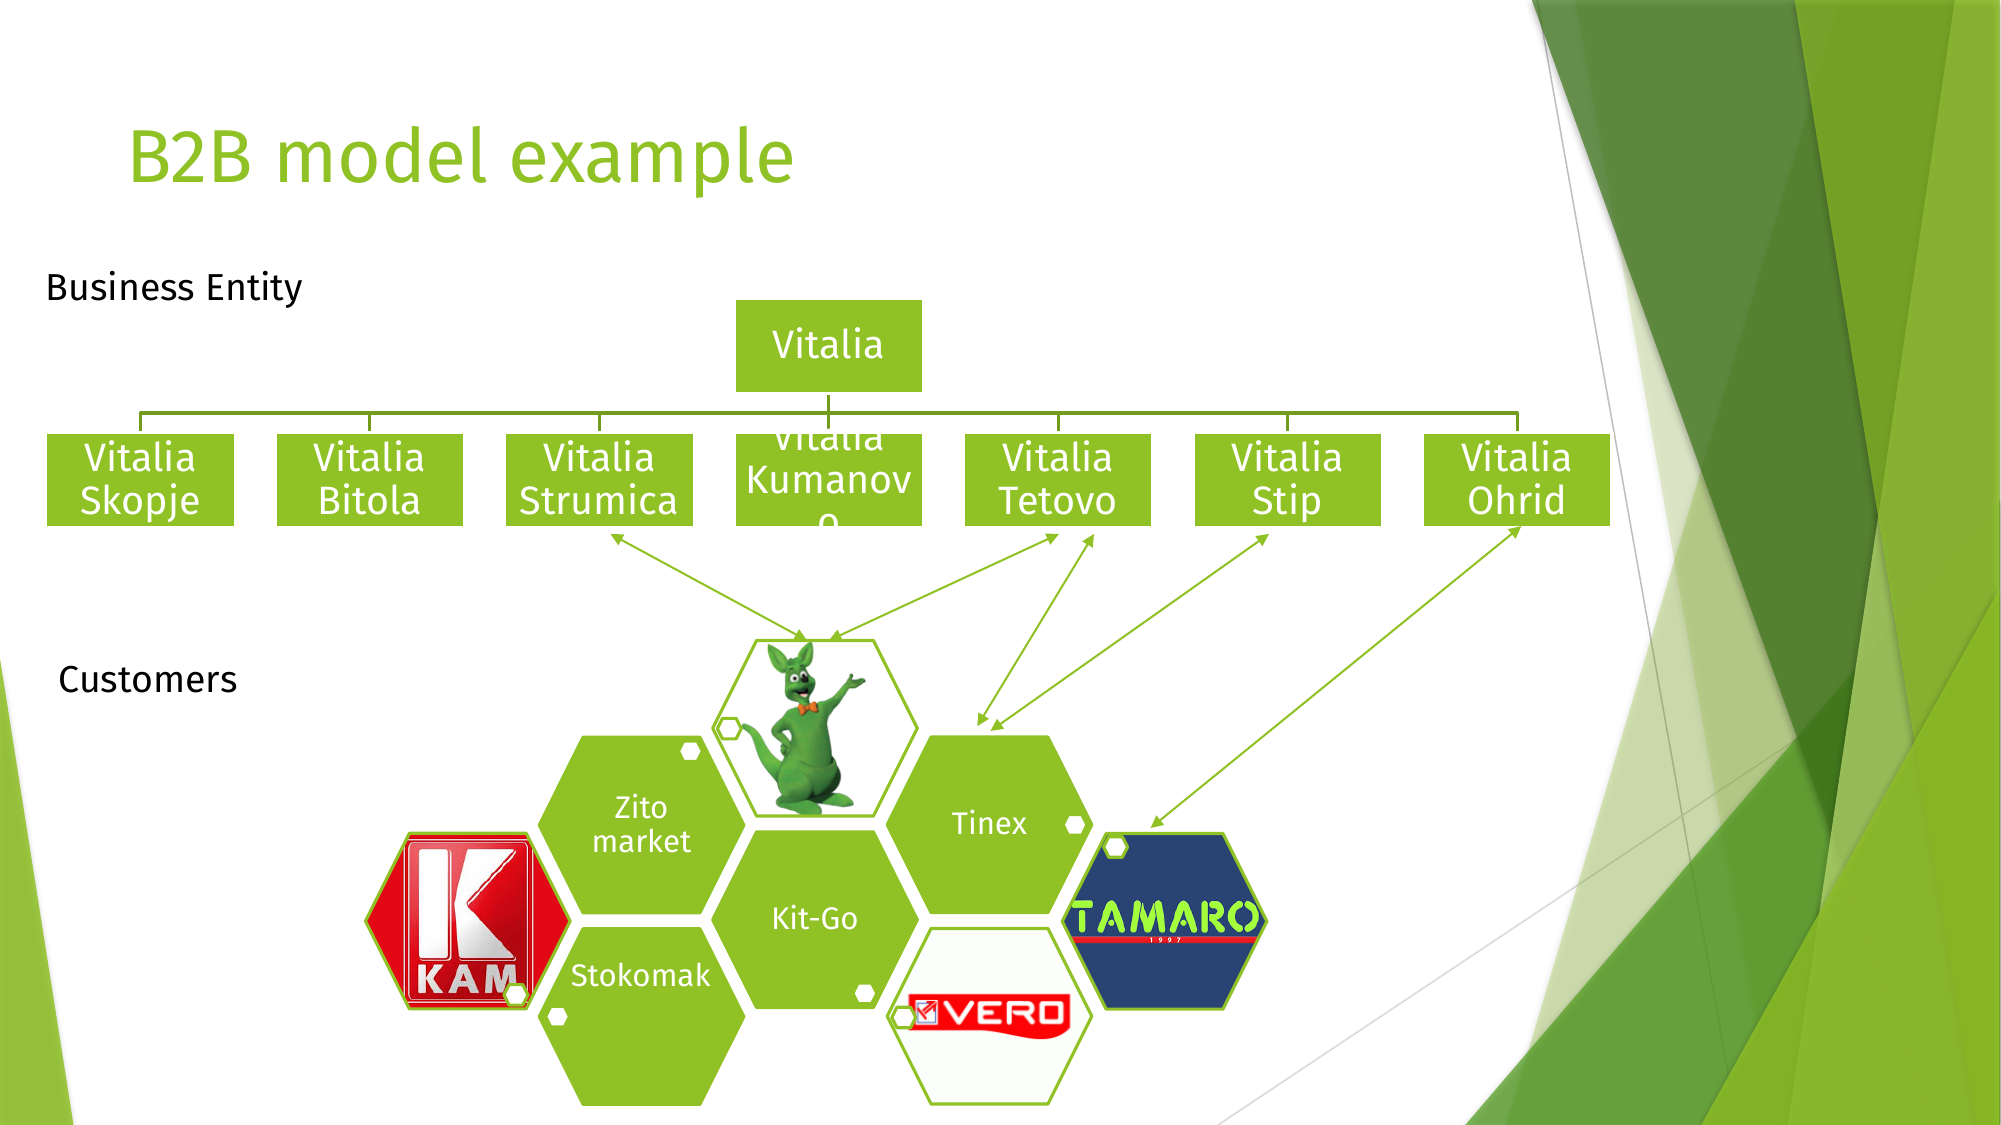

# B2B model example
Vitalia
Vitalia Skopje
Vitalia Bitola
Vitalia Strumica
Vitalia Kumanovo
Vitalia Tetovo
Vitalia Stip
Vitalia Ohrid
Business Entity
Stokomak

Kit-Go
Zito market
Tinex
Customers